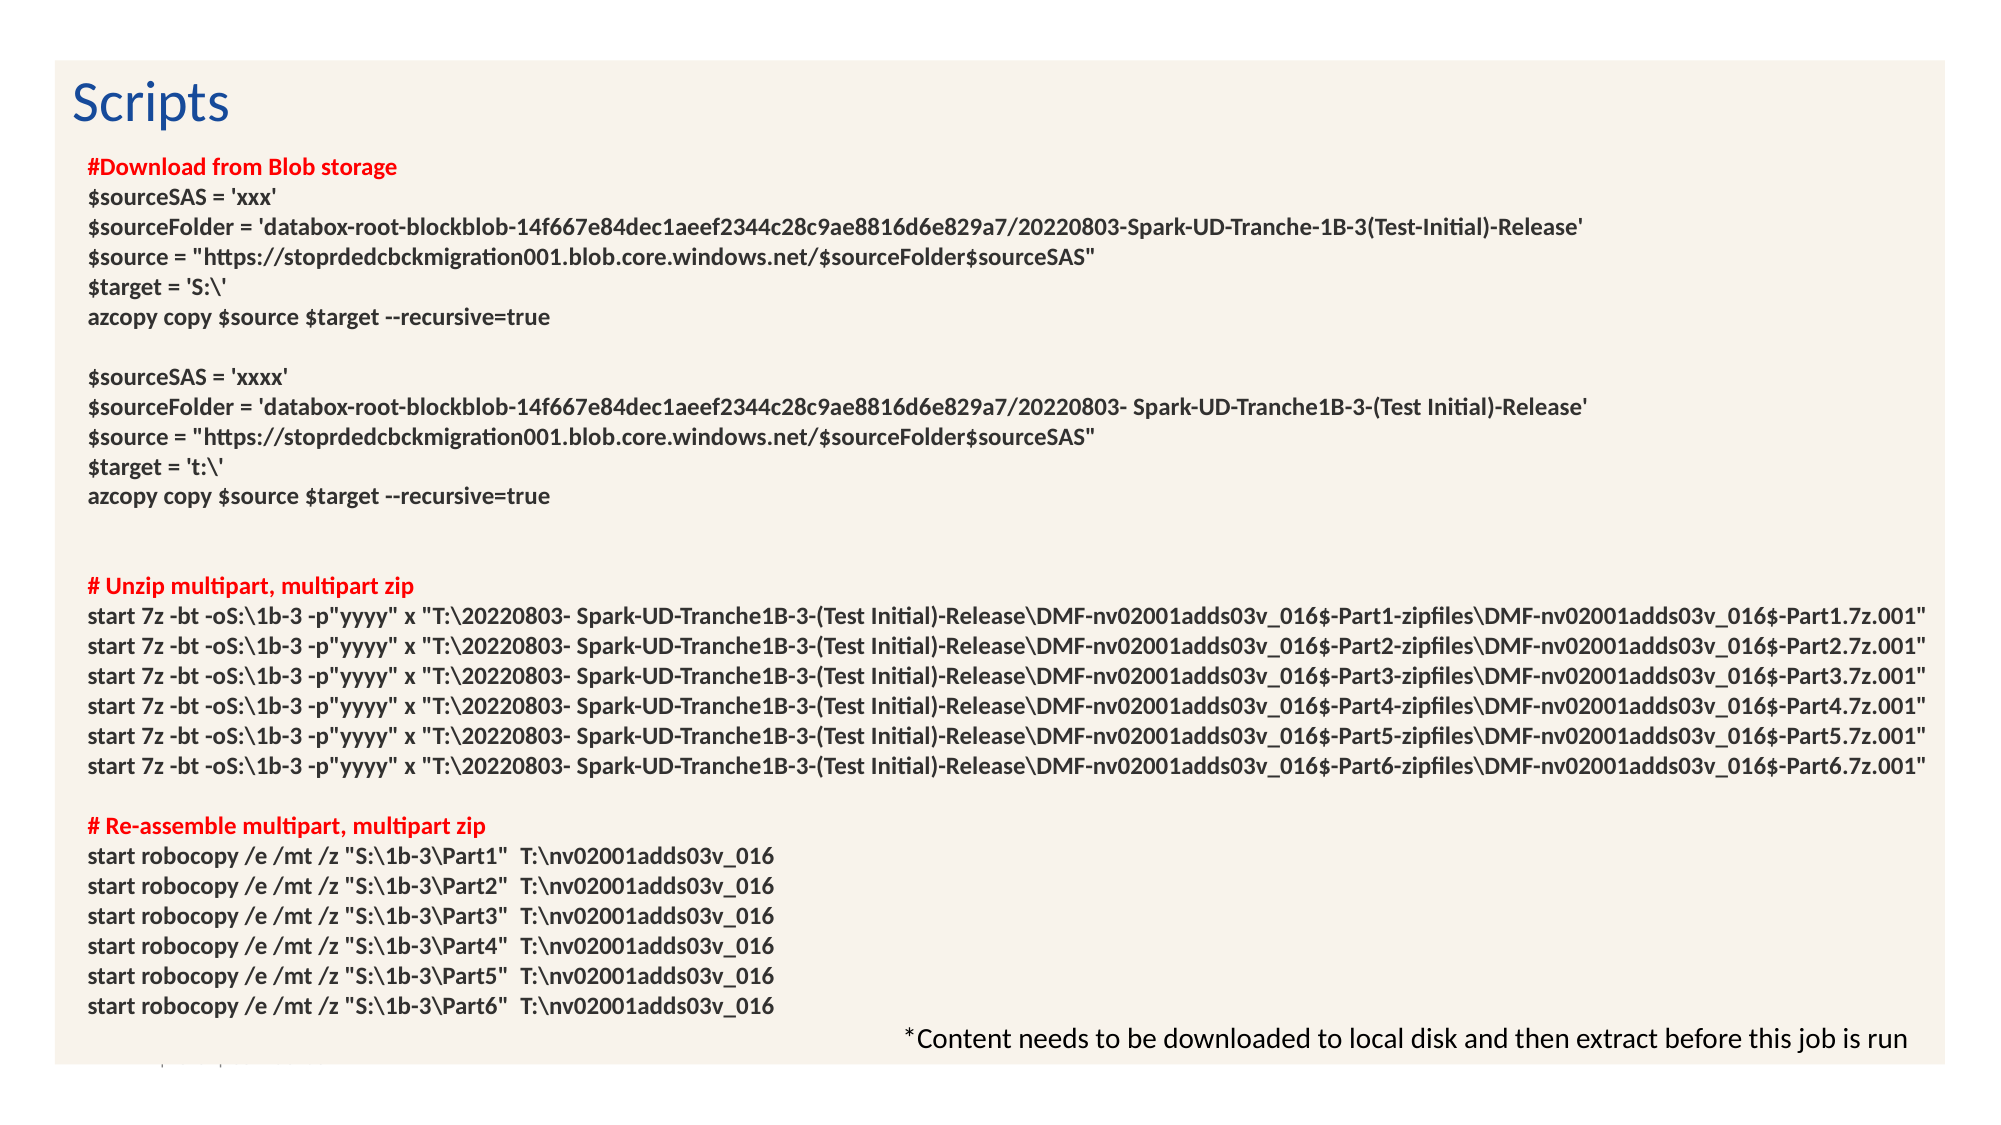

Scripts
#Download from Blob storage
$sourceSAS = 'xxx'
$sourceFolder = 'databox-root-blockblob-14f667e84dec1aeef2344c28c9ae8816d6e829a7/20220803-Spark-UD-Tranche-1B-3(Test-Initial)-Release'
$source = "https://stoprdedcbckmigration001.blob.core.windows.net/$sourceFolder$sourceSAS"
$target = 'S:\'
azcopy copy $source $target --recursive=true

$sourceSAS = 'xxxx'
$sourceFolder = 'databox-root-blockblob-14f667e84dec1aeef2344c28c9ae8816d6e829a7/20220803- Spark-UD-Tranche1B-3-(Test Initial)-Release'
$source = "https://stoprdedcbckmigration001.blob.core.windows.net/$sourceFolder$sourceSAS"
$target = 't:\'
azcopy copy $source $target --recursive=true

# Unzip multipart, multipart zip
start 7z -bt -oS:\1b-3 -p"yyyy" x "T:\20220803- Spark-UD-Tranche1B-3-(Test Initial)-Release\DMF-nv02001adds03v_016$-Part1-zipfiles\DMF-nv02001adds03v_016$-Part1.7z.001"
start 7z -bt -oS:\1b-3 -p"yyyy" x "T:\20220803- Spark-UD-Tranche1B-3-(Test Initial)-Release\DMF-nv02001adds03v_016$-Part2-zipfiles\DMF-nv02001adds03v_016$-Part2.7z.001"
start 7z -bt -oS:\1b-3 -p"yyyy" x "T:\20220803- Spark-UD-Tranche1B-3-(Test Initial)-Release\DMF-nv02001adds03v_016$-Part3-zipfiles\DMF-nv02001adds03v_016$-Part3.7z.001"
start 7z -bt -oS:\1b-3 -p"yyyy" x "T:\20220803- Spark-UD-Tranche1B-3-(Test Initial)-Release\DMF-nv02001adds03v_016$-Part4-zipfiles\DMF-nv02001adds03v_016$-Part4.7z.001"
start 7z -bt -oS:\1b-3 -p"yyyy" x "T:\20220803- Spark-UD-Tranche1B-3-(Test Initial)-Release\DMF-nv02001adds03v_016$-Part5-zipfiles\DMF-nv02001adds03v_016$-Part5.7z.001"
start 7z -bt -oS:\1b-3 -p"yyyy" x "T:\20220803- Spark-UD-Tranche1B-3-(Test Initial)-Release\DMF-nv02001adds03v_016$-Part6-zipfiles\DMF-nv02001adds03v_016$-Part6.7z.001"

# Re-assemble multipart, multipart zip
start robocopy /e /mt /z "S:\1b-3\Part1"  T:\nv02001adds03v_016
start robocopy /e /mt /z "S:\1b-3\Part2"  T:\nv02001adds03v_016
start robocopy /e /mt /z "S:\1b-3\Part3"  T:\nv02001adds03v_016
start robocopy /e /mt /z "S:\1b-3\Part4"  T:\nv02001adds03v_016
start robocopy /e /mt /z "S:\1b-3\Part5"  T:\nv02001adds03v_016
start robocopy /e /mt /z "S:\1b-3\Part6"  T:\nv02001adds03v_016
*Content needs to be downloaded to local disk and then extract before this job is run